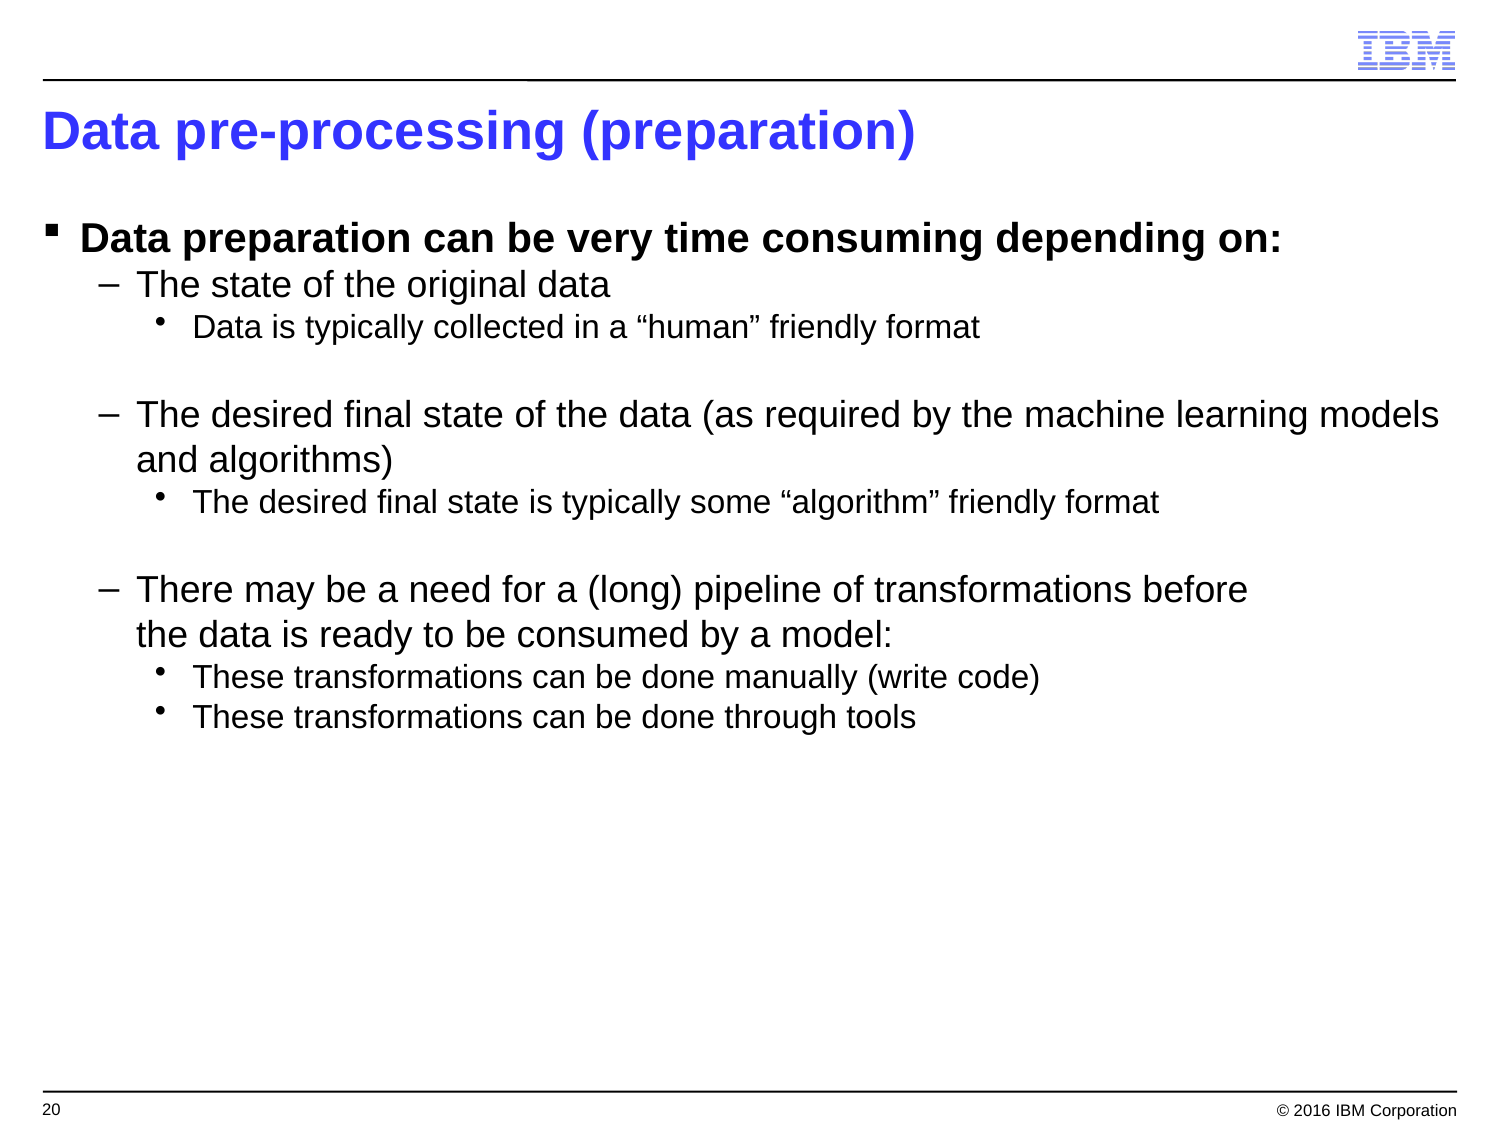

Data pre-processing (preparation)
Data preparation can be very time consuming depending on:
The state of the original data
Data is typically collected in a “human” friendly format

The desired final state of the data (as required by the machine learning models and algorithms)
The desired final state is typically some “algorithm” friendly format

There may be a need for a (long) pipeline of transformations before
the data is ready to be consumed by a model:
These transformations can be done manually (write code)
These transformations can be done through tools